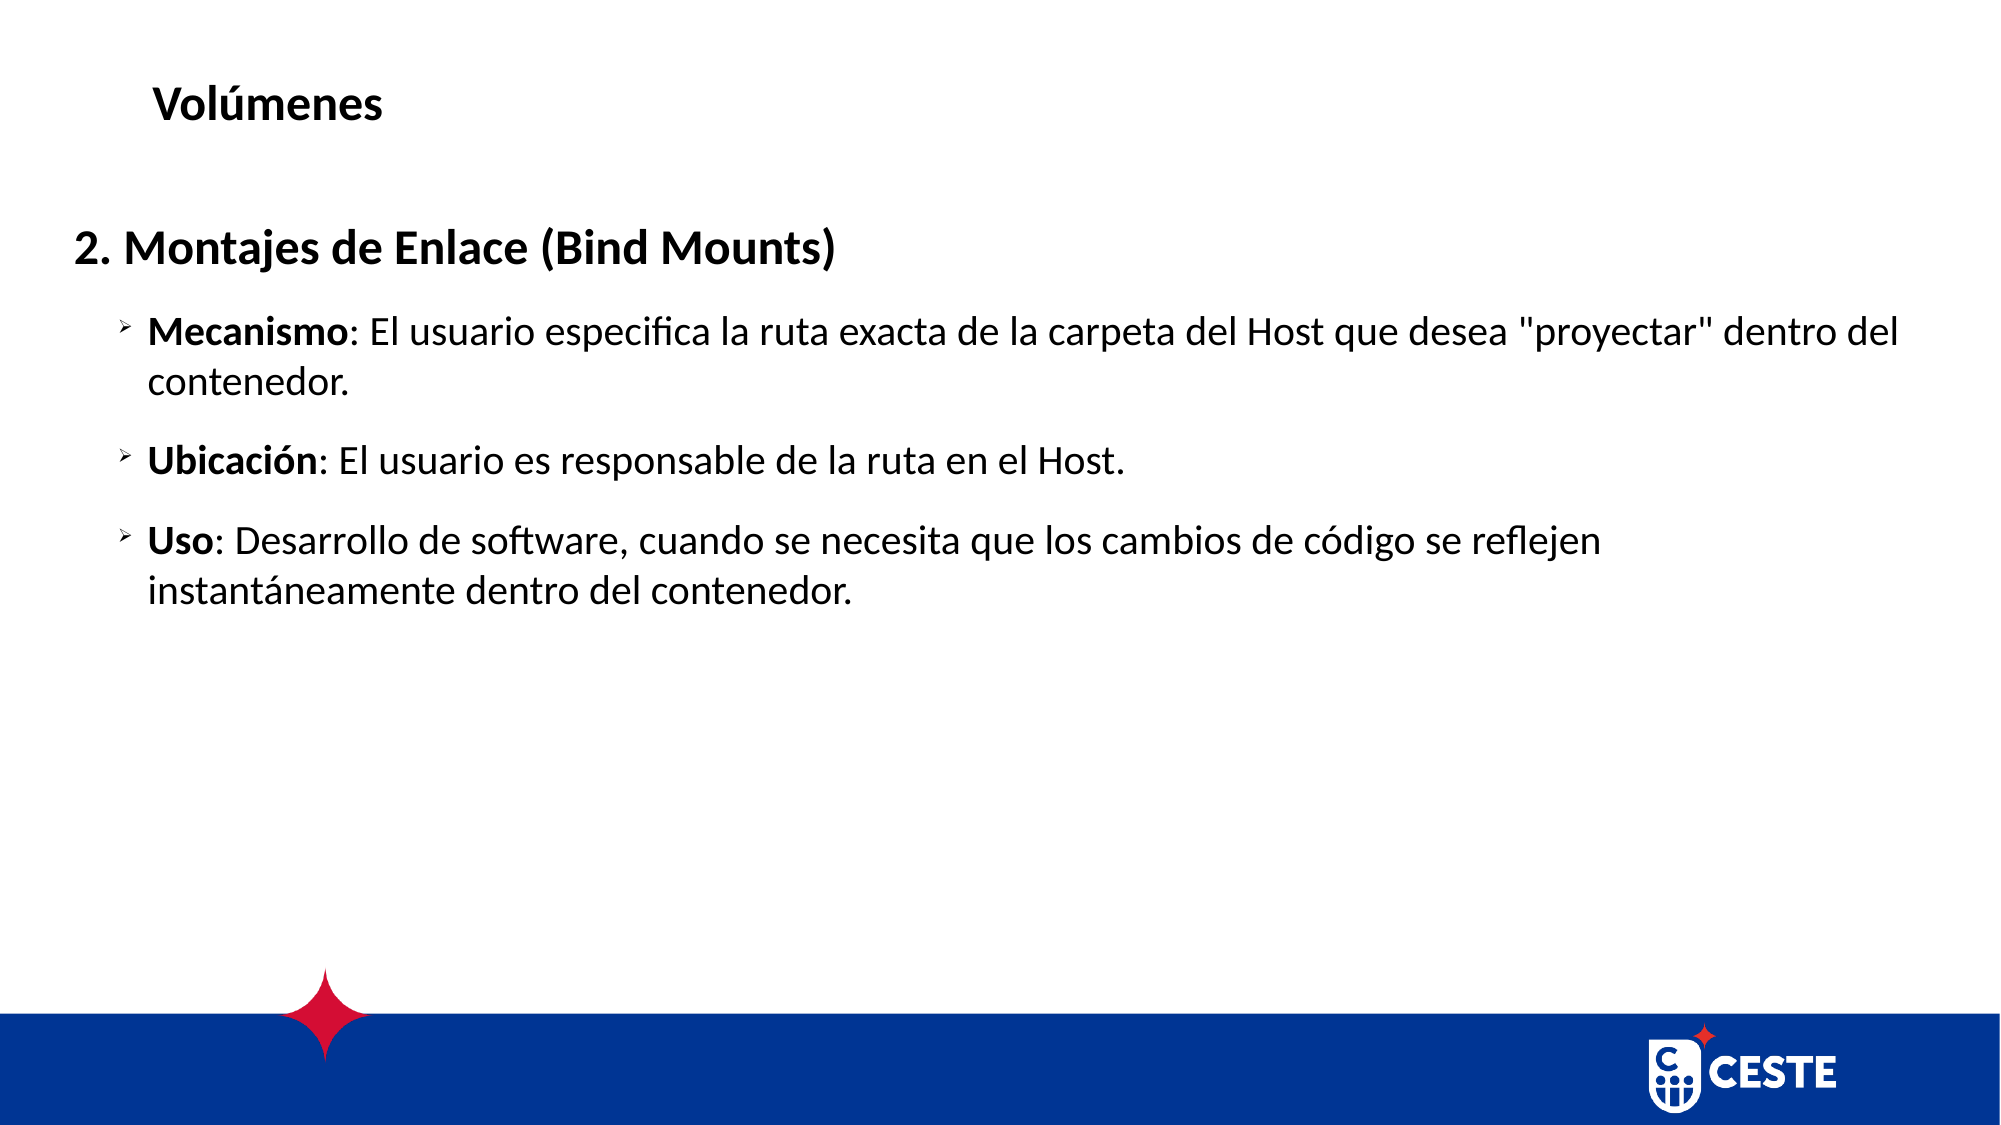

# Volúmenes
2. Montajes de Enlace (Bind Mounts)
Mecanismo: El usuario especifica la ruta exacta de la carpeta del Host que desea "proyectar" dentro del contenedor.
Ubicación: El usuario es responsable de la ruta en el Host.
Uso: Desarrollo de software, cuando se necesita que los cambios de código se reflejen instantáneamente dentro del contenedor.